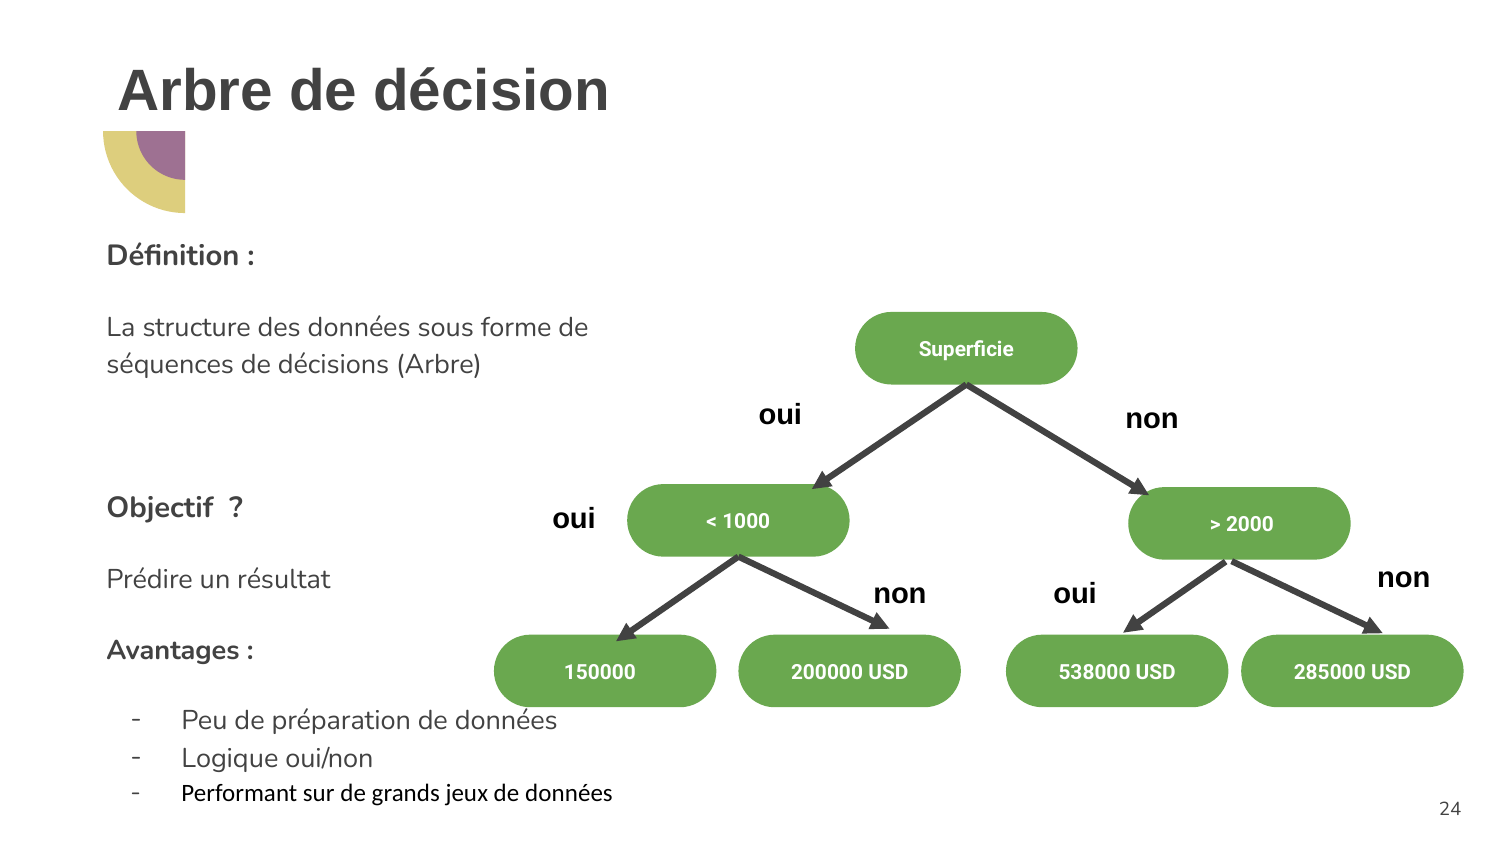

Arbre de décision
Définition :
La structure des données sous forme de séquences de décisions (Arbre)

Objectif  ?
Prédire un résultat
Avantages :
Peu de préparation de données
Logique oui/non
Performant sur de grands jeux de données

Superficie
oui
non
< 1000
oui
 > 2000
non
non
oui
150000
200000 USD
538000 USD
285000 USD
24